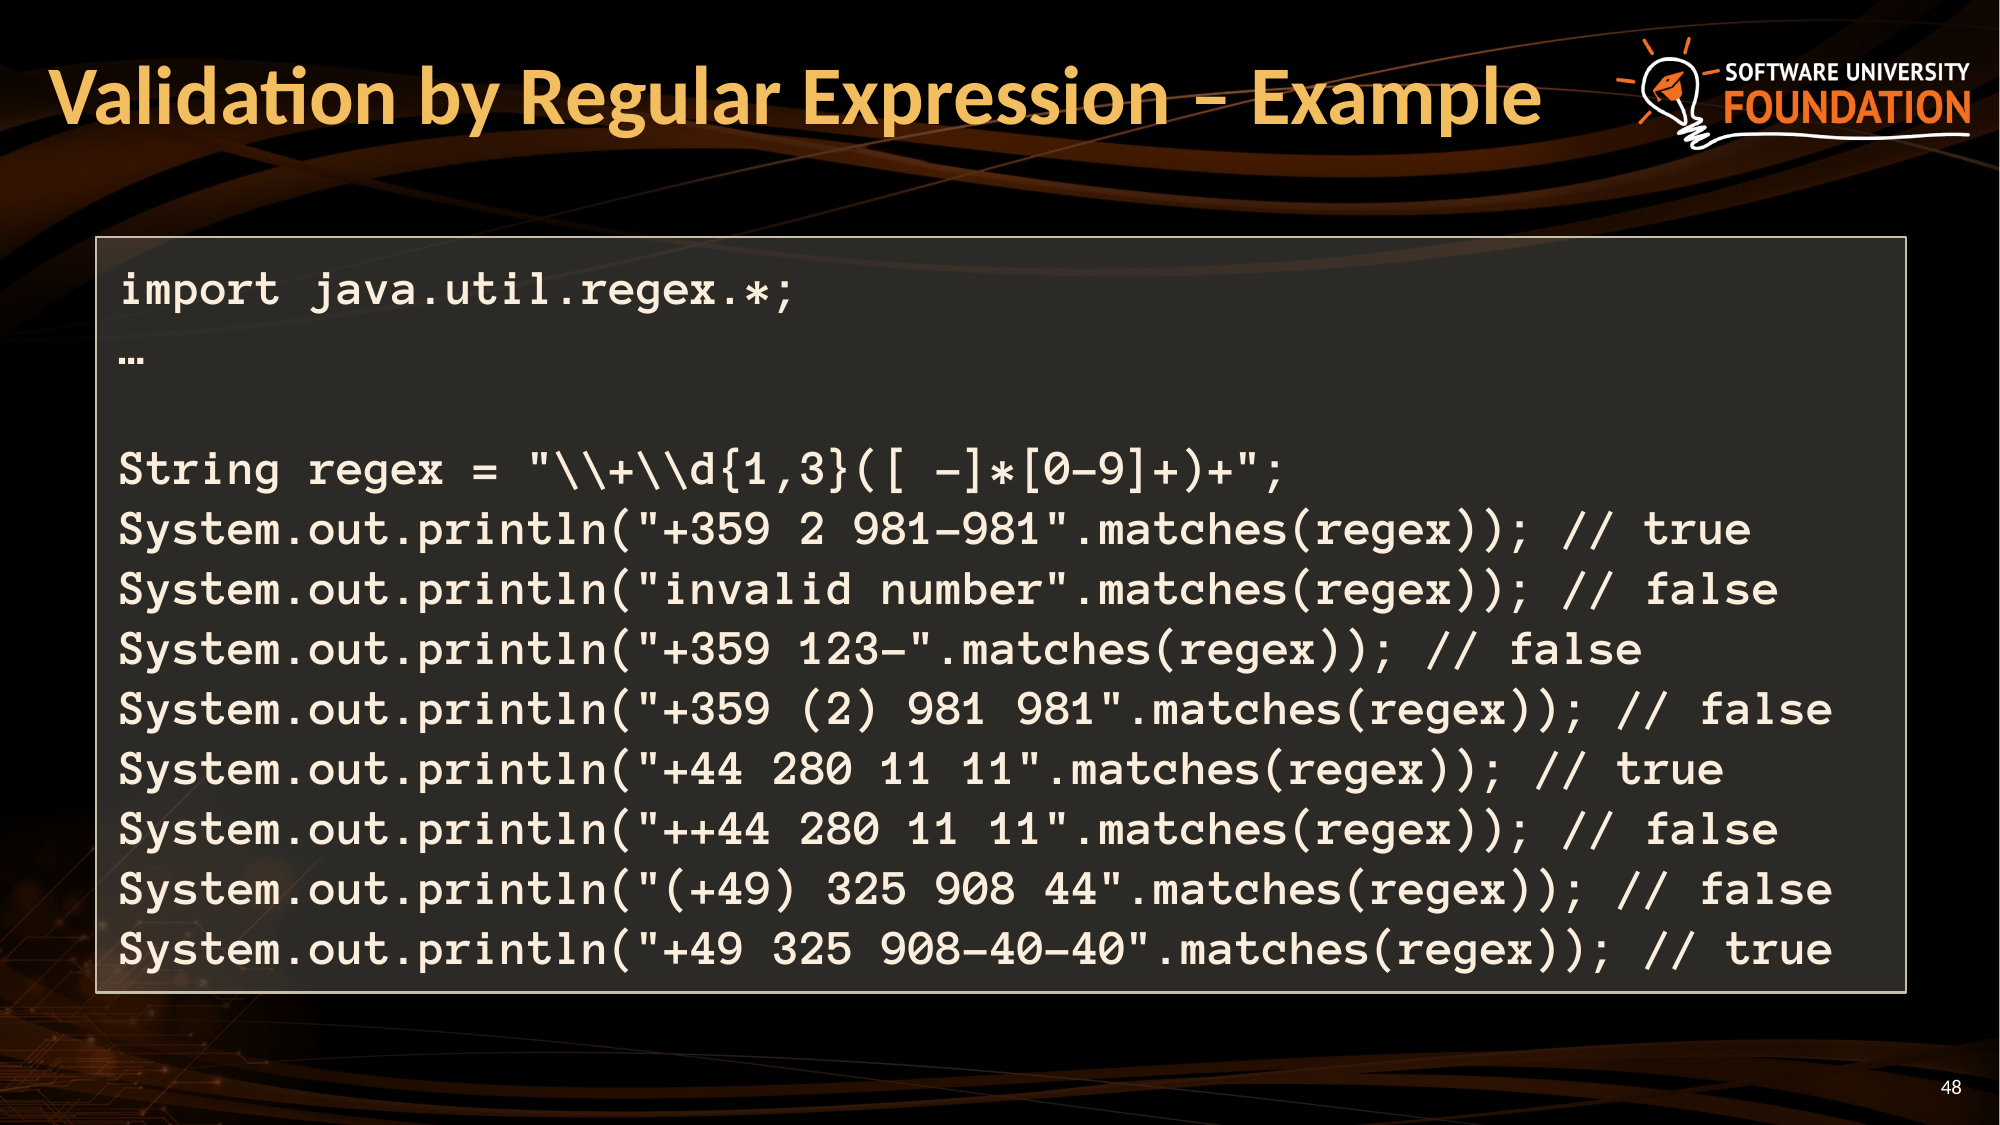

# Validation by Regular Expression – Example
import java.util.regex.*;
…

String regex = "\\+\\d{1,3}([ -]*[0-9]+)+";
System.out.println("+359 2 981-981".matches(regex)); // true
System.out.println("invalid number".matches(regex)); // false
System.out.println("+359 123-".matches(regex)); // false
System.out.println("+359 (2) 981 981".matches(regex)); // false
System.out.println("+44 280 11 11".matches(regex)); // true
System.out.println("++44 280 11 11".matches(regex)); // false
System.out.println("(+49) 325 908 44".matches(regex)); // false
System.out.println("+49 325 908-40-40".matches(regex)); // true
48